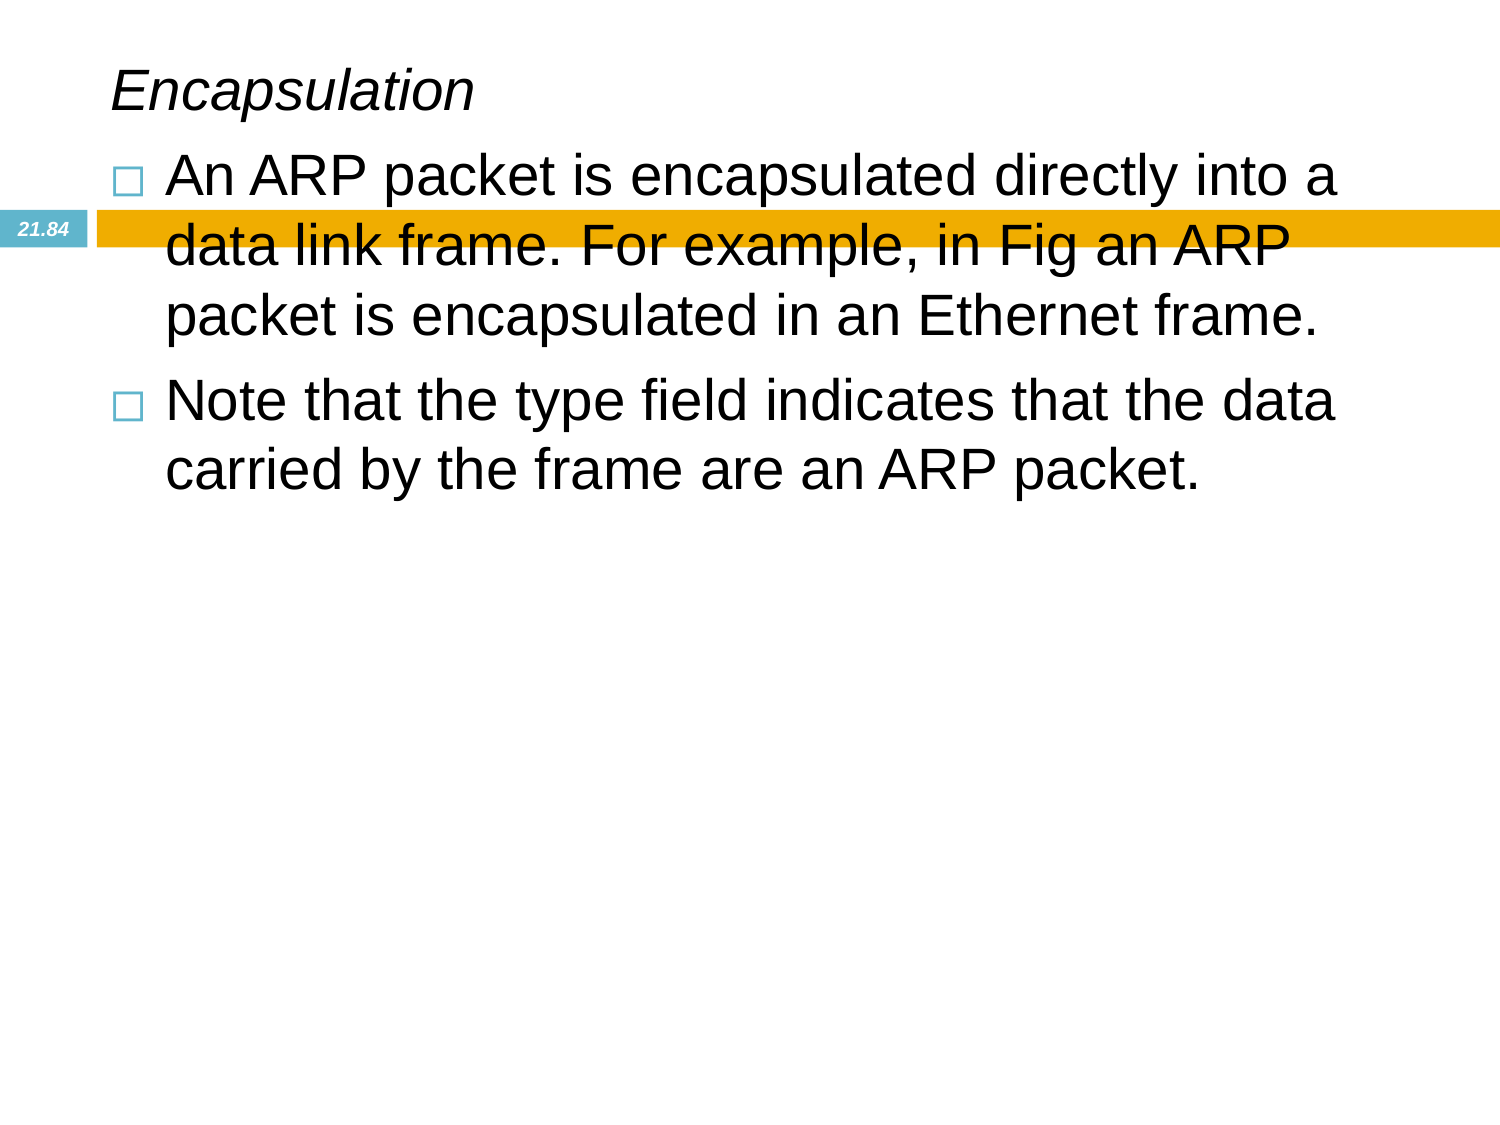

Encapsulation
An ARP packet is encapsulated directly into a data link frame. For example, in Fig an ARP packet is encapsulated in an Ethernet frame.
Note that the type field indicates that the data carried by the frame are an ARP packet.
21.84